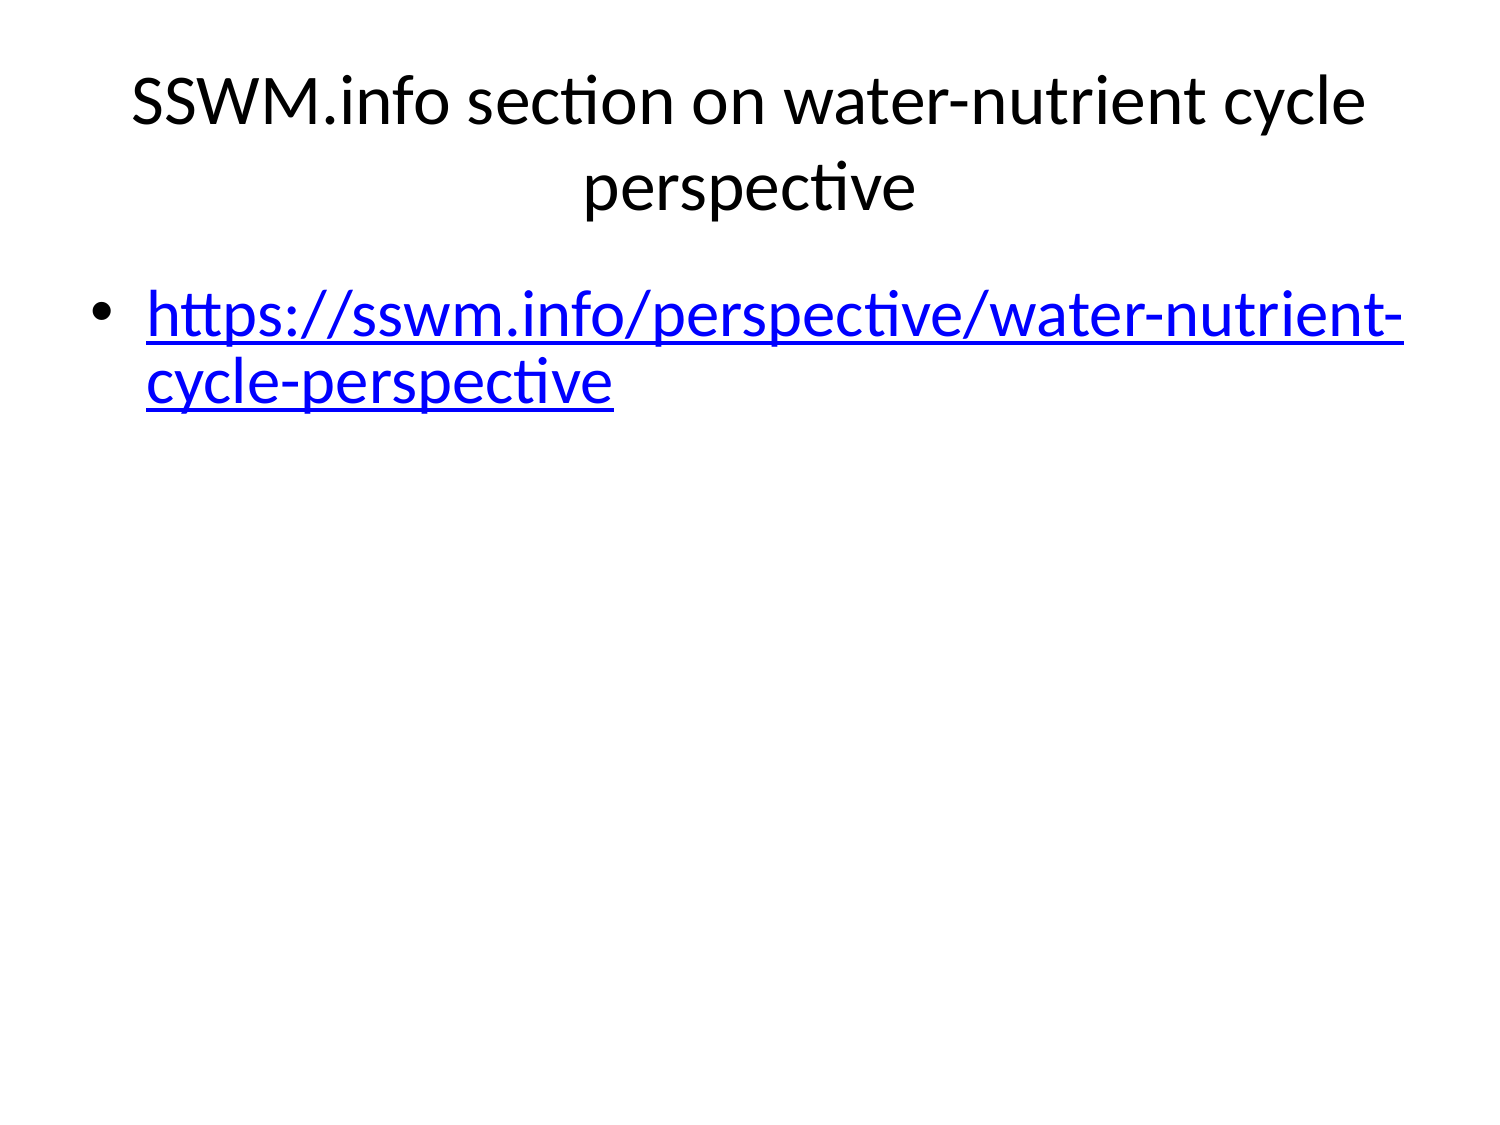

# SSWM.info section on water-nutrient cycle perspective
https://sswm.info/perspective/water-nutrient-cycle-perspective